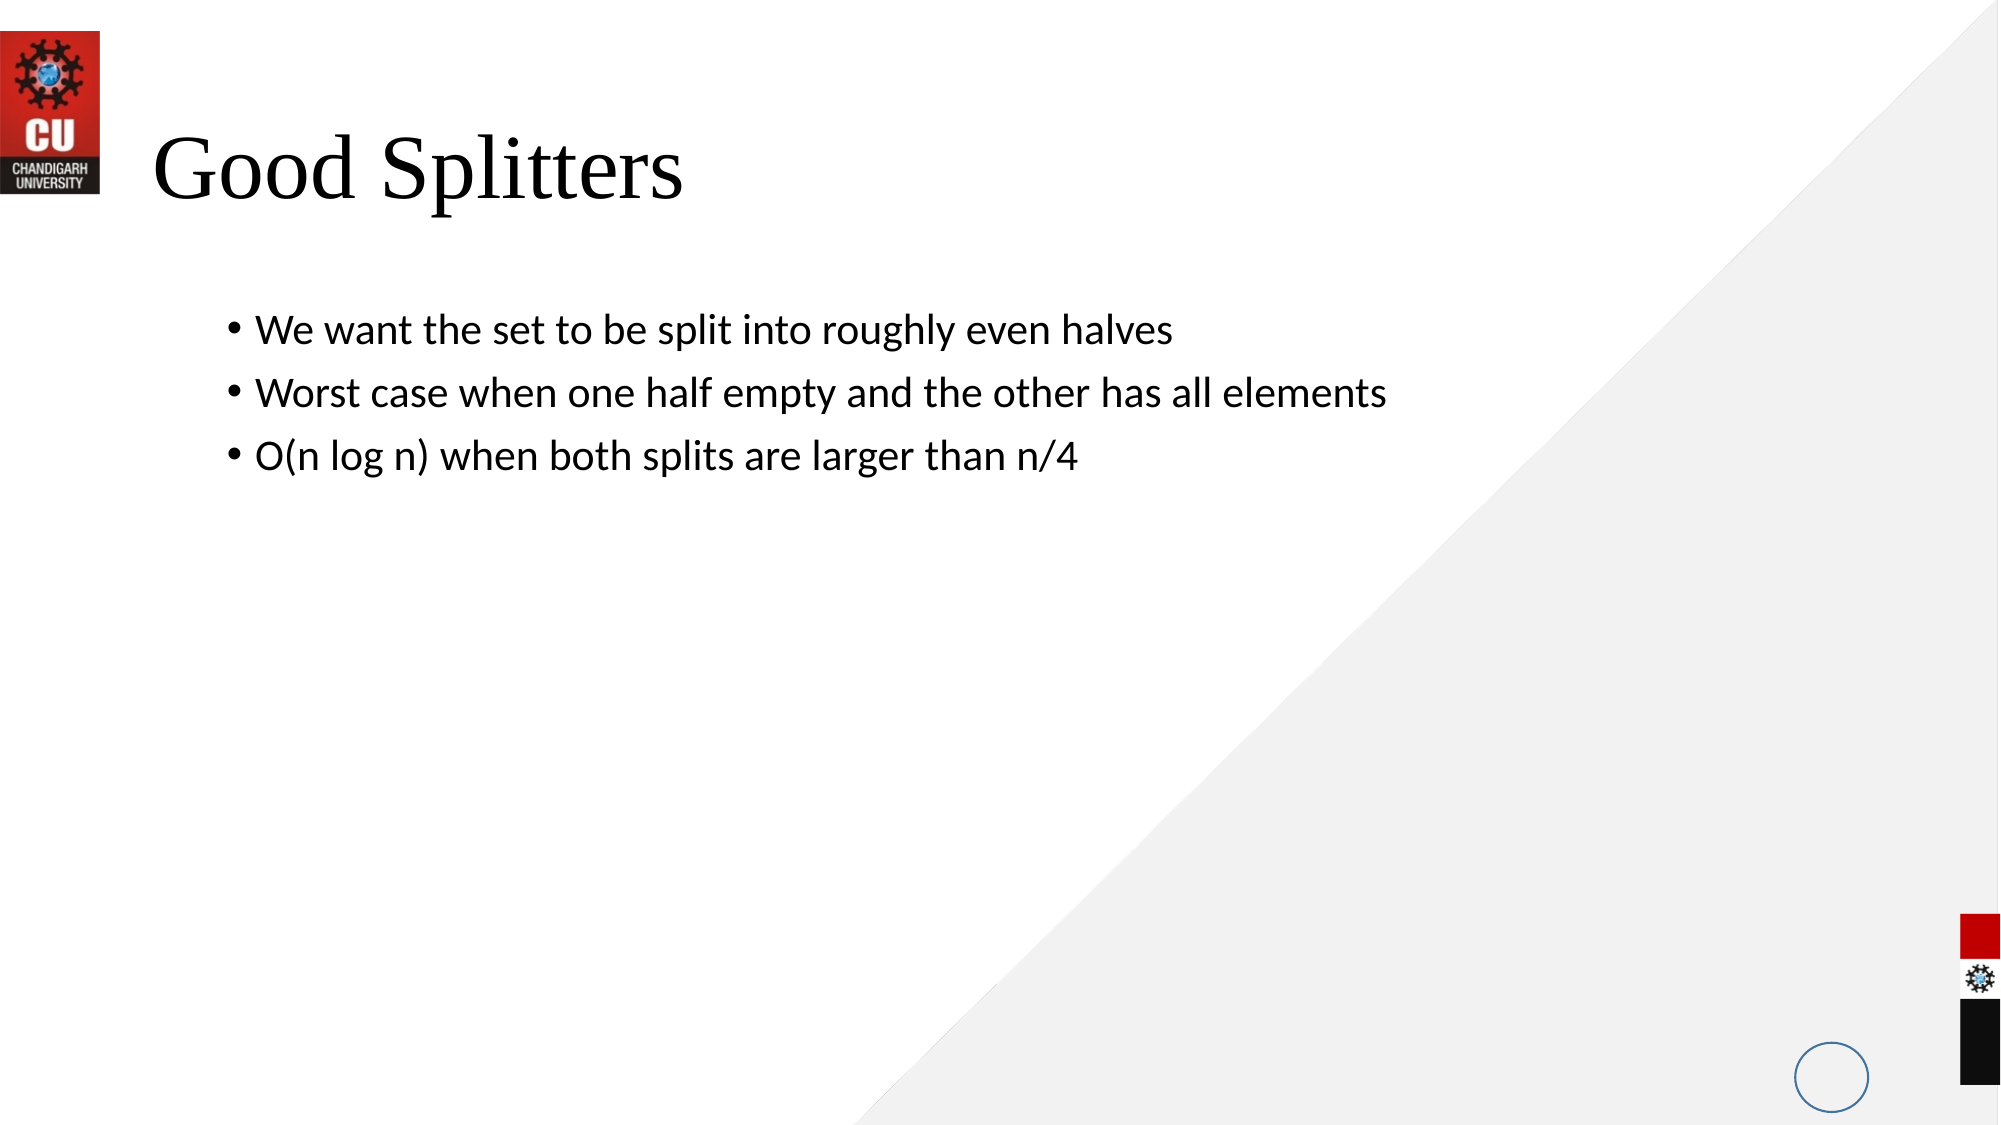

# Good Splitters
We want the set to be split into roughly even halves
Worst case when one half empty and the other has all elements
O(n log n) when both splits are larger than n/4